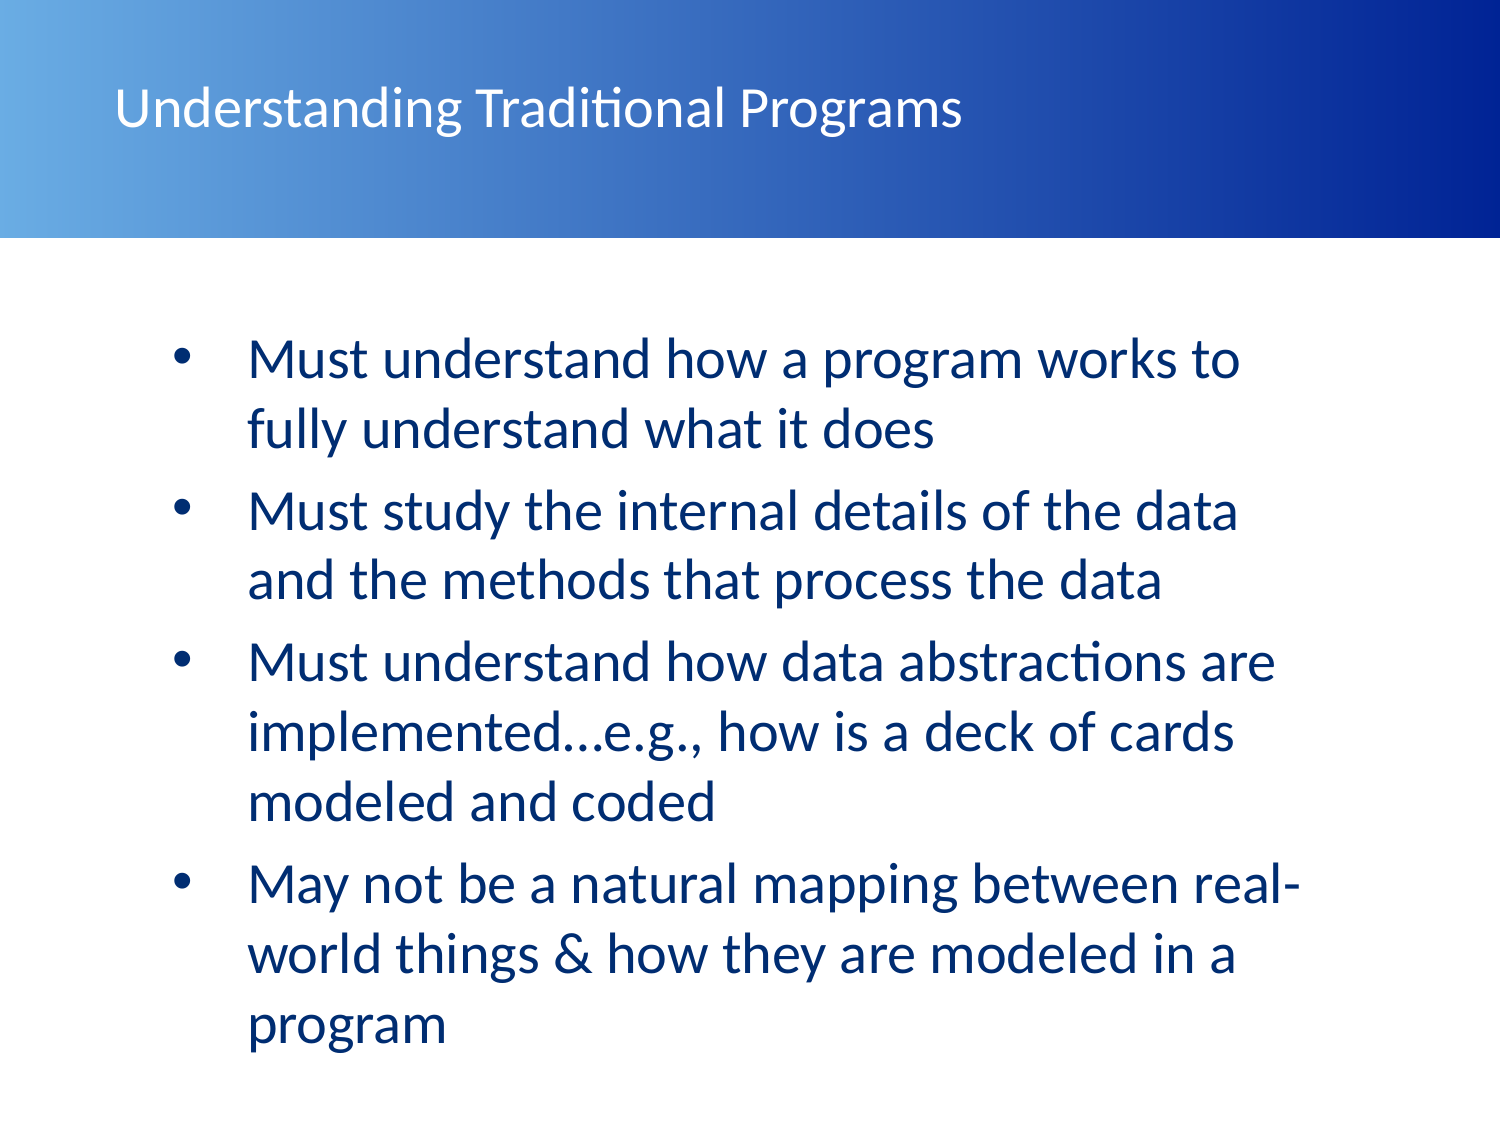

# Understanding Traditional Programs

Must understand how a program works to fully understand what it does
Must study the internal details of the data and the methods that process the data
Must understand how data abstractions are implemented…e.g., how is a deck of cards modeled and coded
May not be a natural mapping between real-world things & how they are modeled in a program